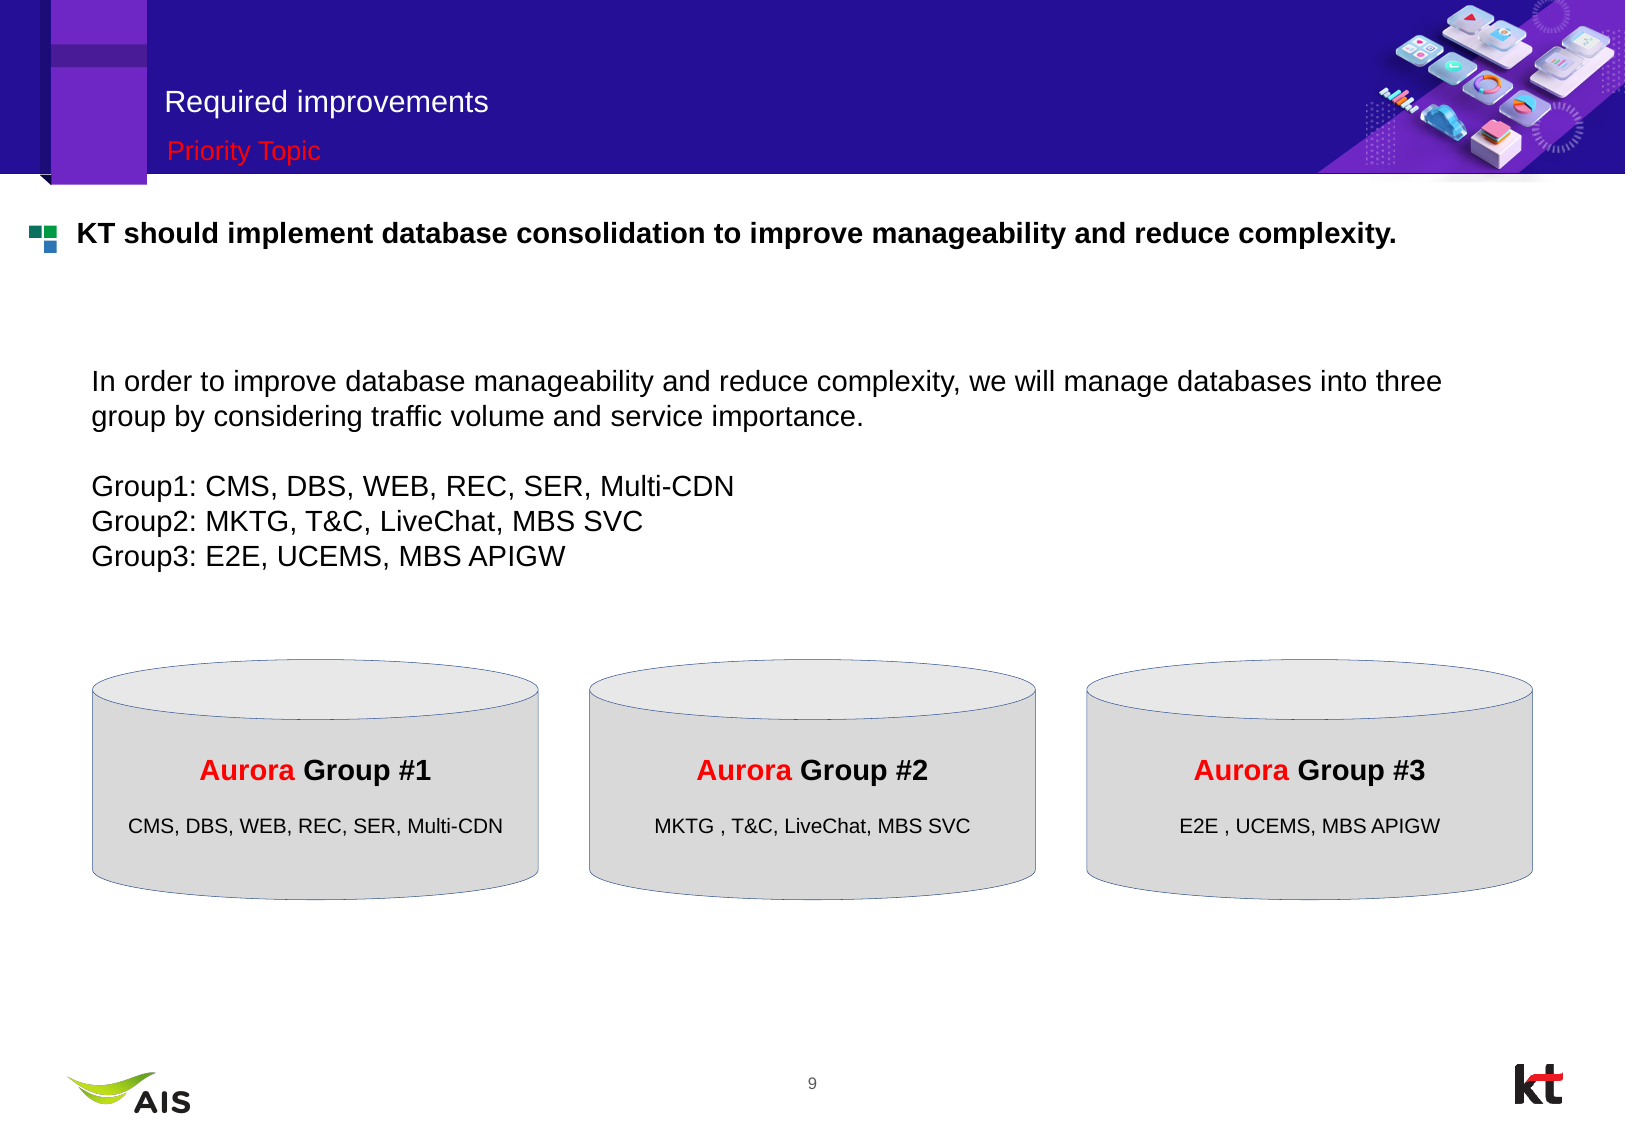

Required improvements
3
Priority Topic
KT should implement database consolidation to improve manageability and reduce complexity.

In order to improve database manageability and reduce complexity, we will manage databases into three group by considering traffic volume and service importance.

Group1: CMS, DBS, WEB, REC, SER, Multi-CDN
Group2: MKTG, T&C, LiveChat, MBS SVC
Group3: E2E, UCEMS, MBS APIGW
Aurora Group #1

CMS, DBS, WEB, REC, SER, Multi-CDN
Aurora Group #2

MKTG , T&C, LiveChat, MBS SVC
Aurora Group #3

E2E , UCEMS, MBS APIGW